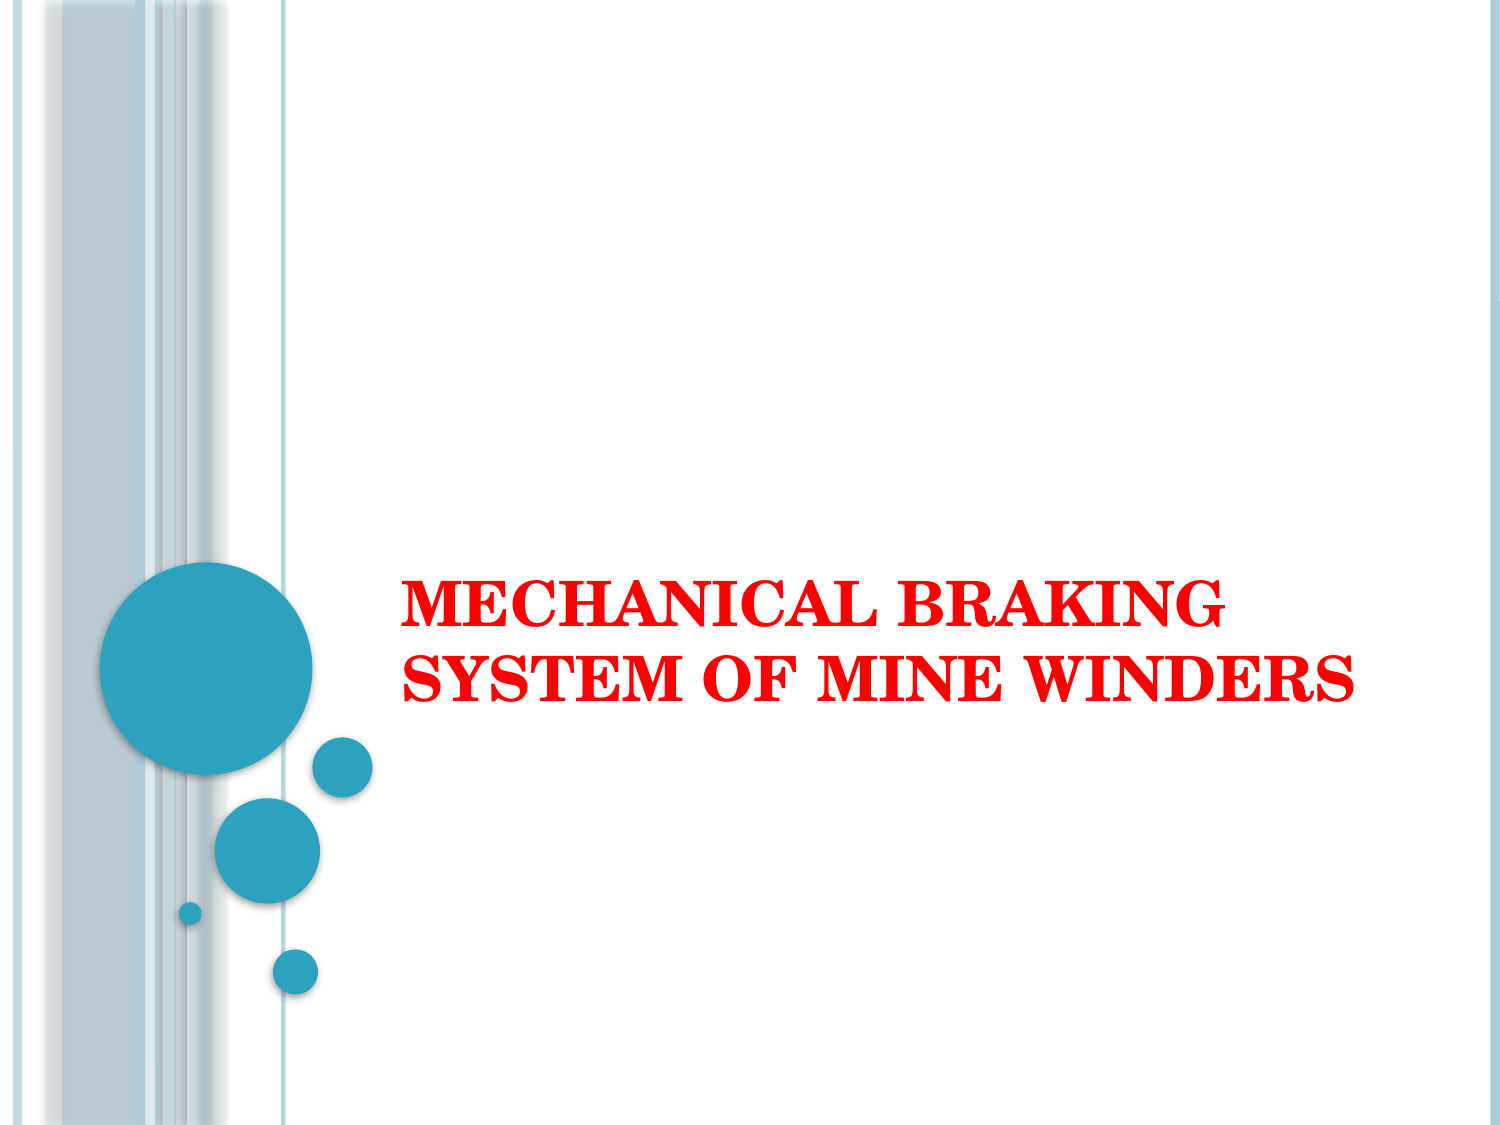

# MECHANICAL BRAKING SYSTEM OF MINE WINDERS